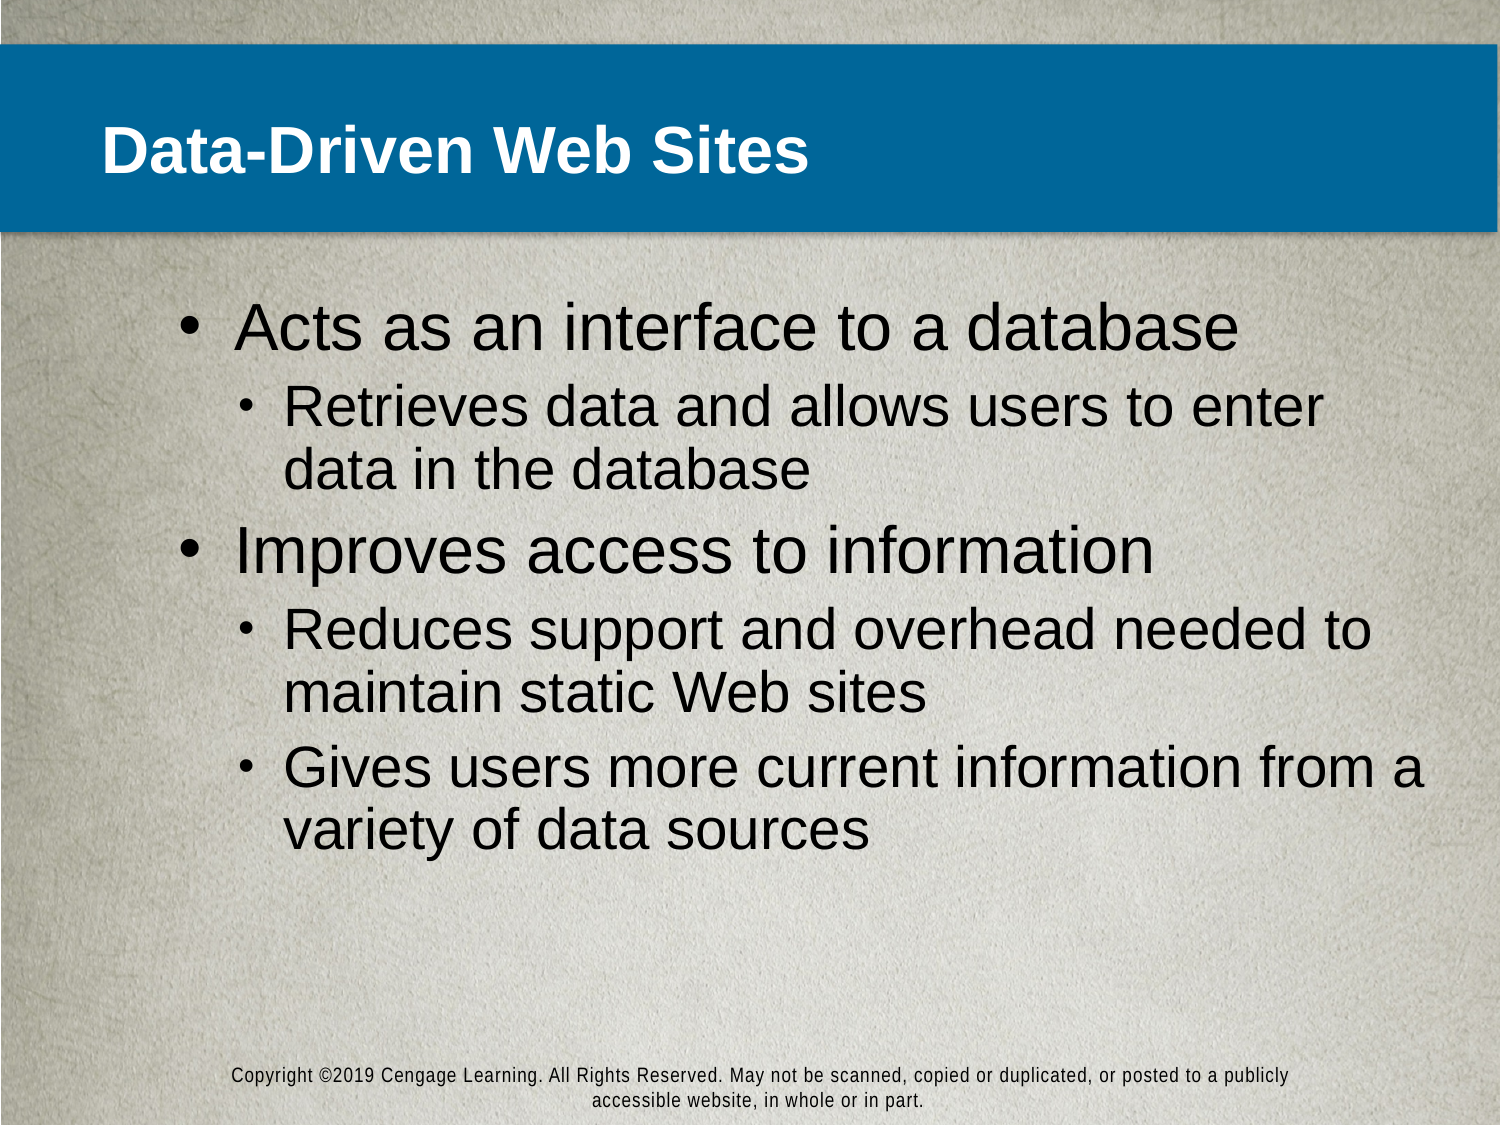

# Data-Driven Web Sites
Acts as an interface to a database
Retrieves data and allows users to enter data in the database
Improves access to information
Reduces support and overhead needed to maintain static Web sites
Gives users more current information from a variety of data sources